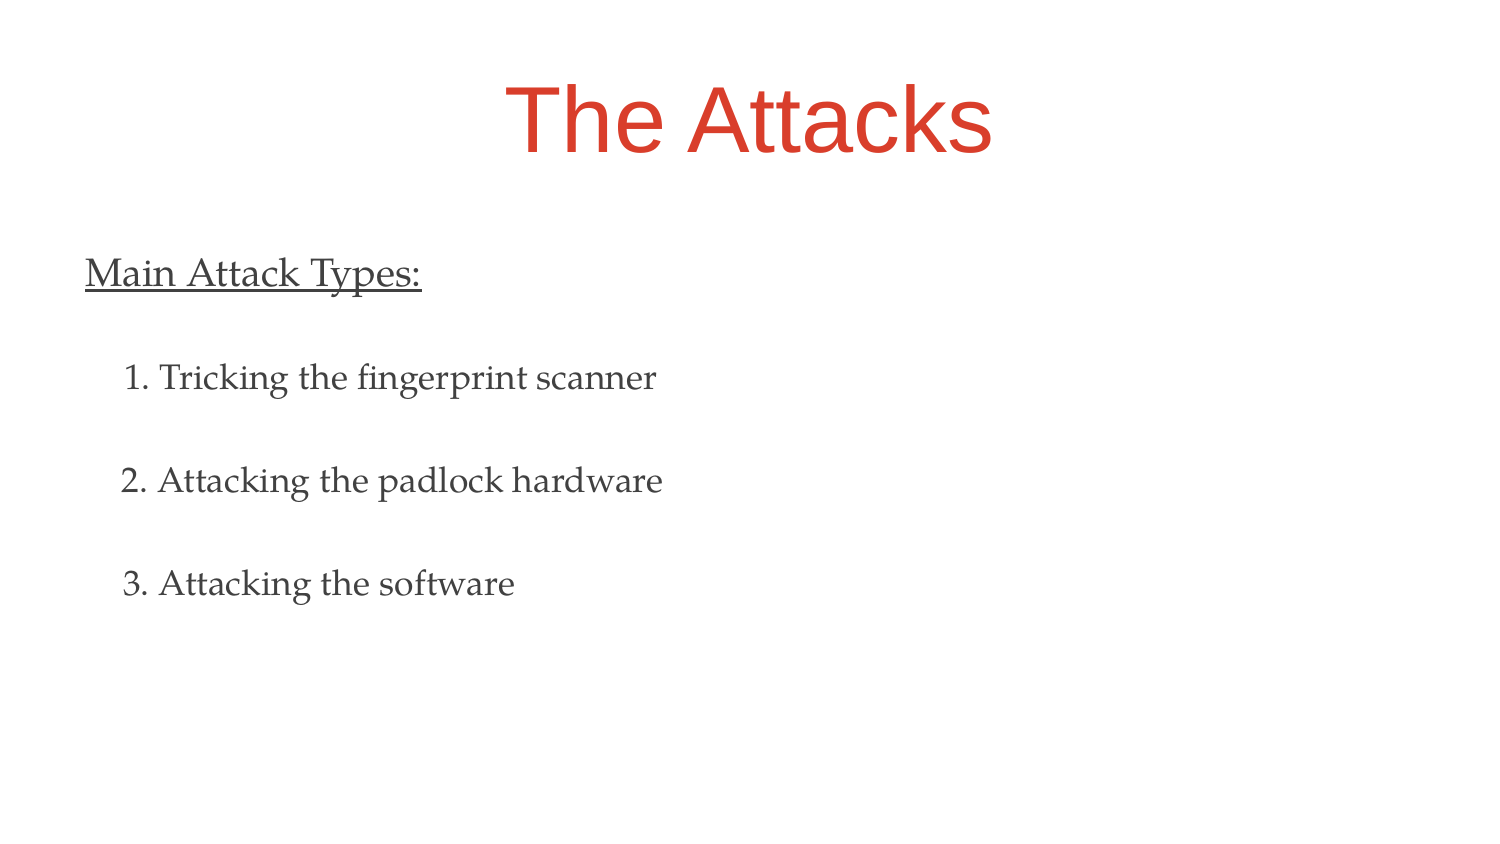

# The Attacks
Main Attack Types:
1. Tricking the fingerprint scanner
2. Attacking the padlock hardware
3. Attacking the software